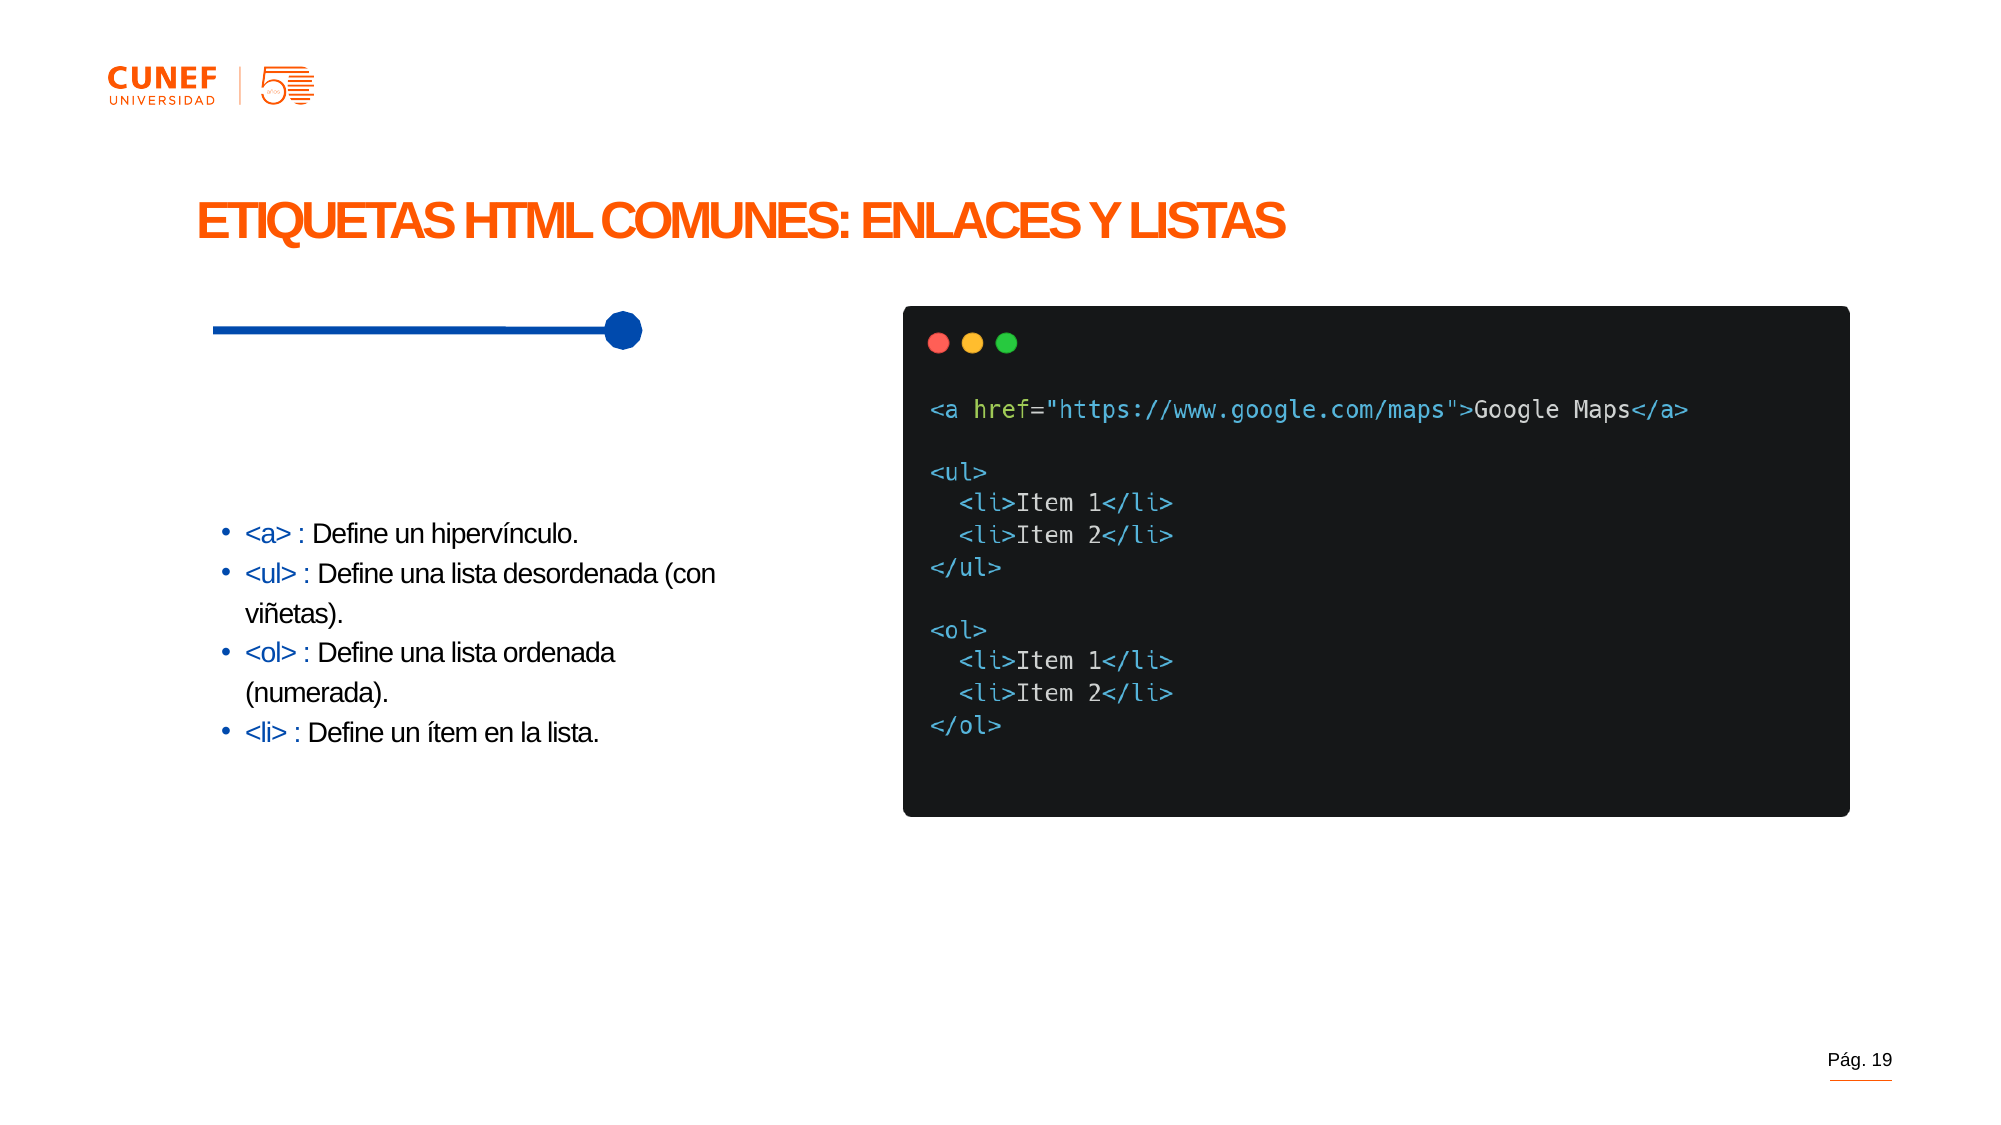

ETIQUETAS HTML COMUNES: ENLACES Y LISTAS

<a> : Define un hipervínculo.
<ul> : Define una lista desordenada (con viñetas).
<ol> : Define una lista ordenada (numerada).
<li> : Define un ítem en la lista.